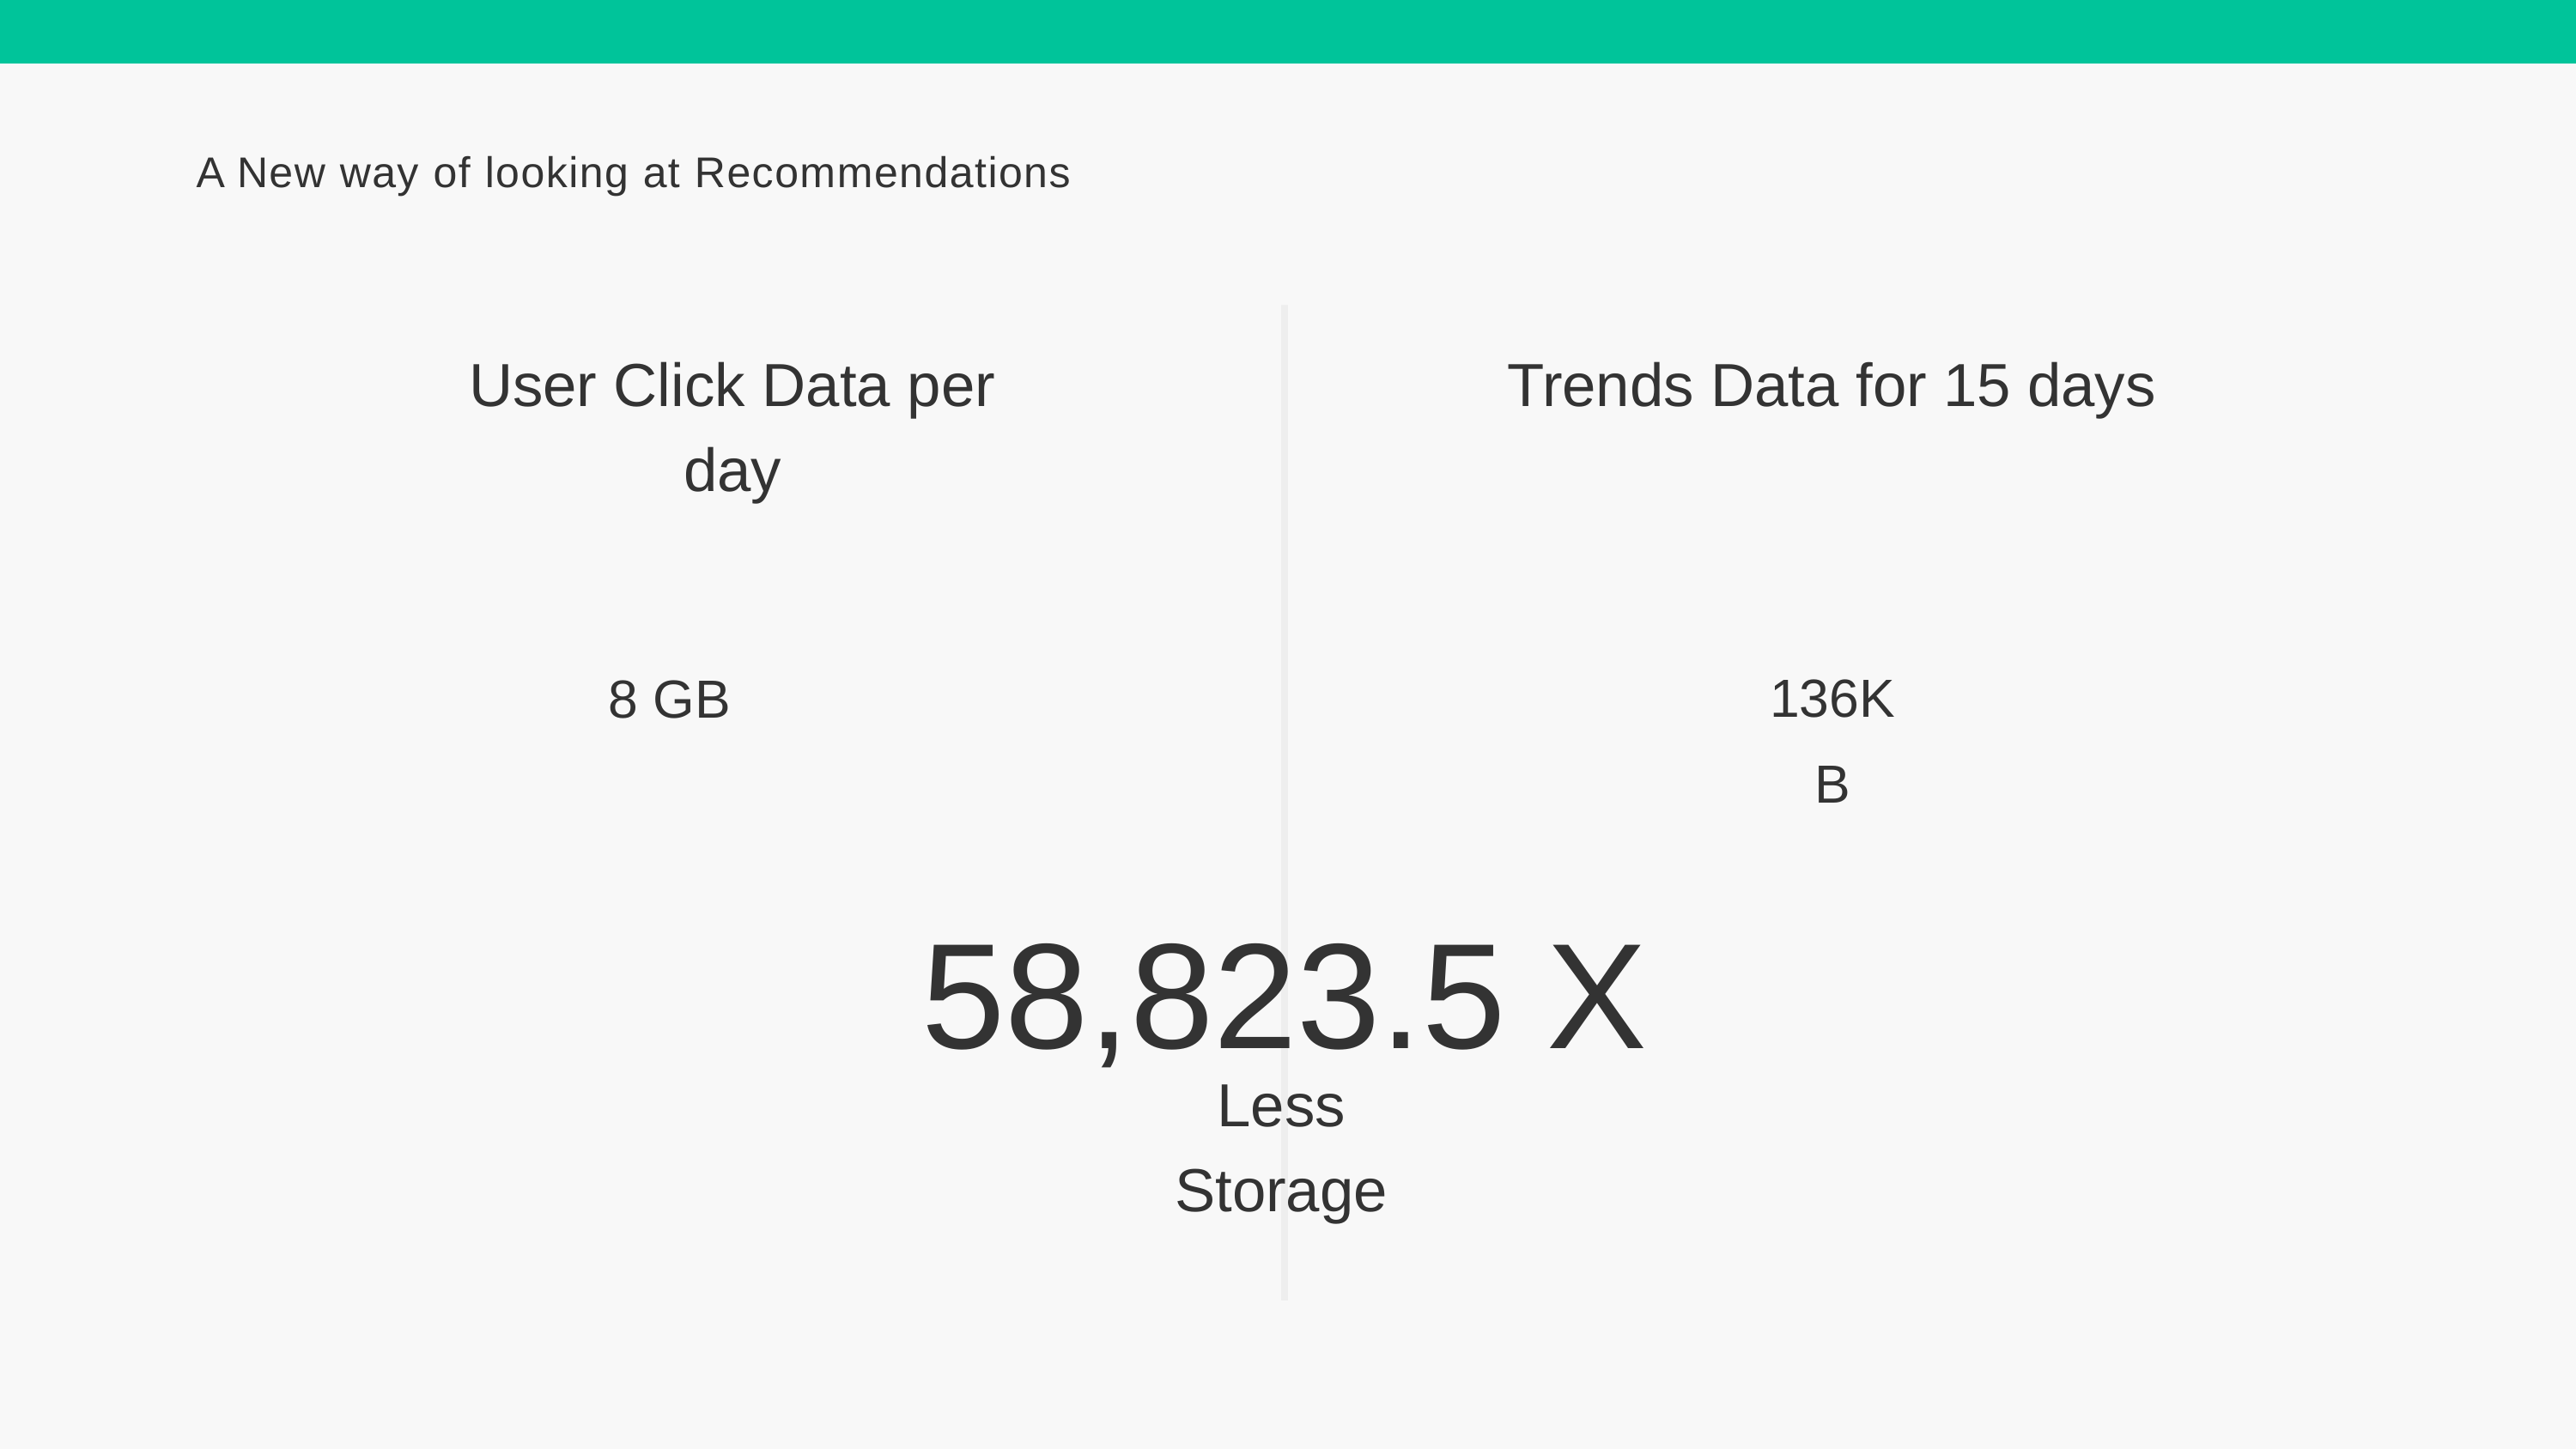

A New way of looking at Recommendations
User Click Data per day
Trends Data for 15 days
8 GB
136KB

58,823.5 X
Less Storage